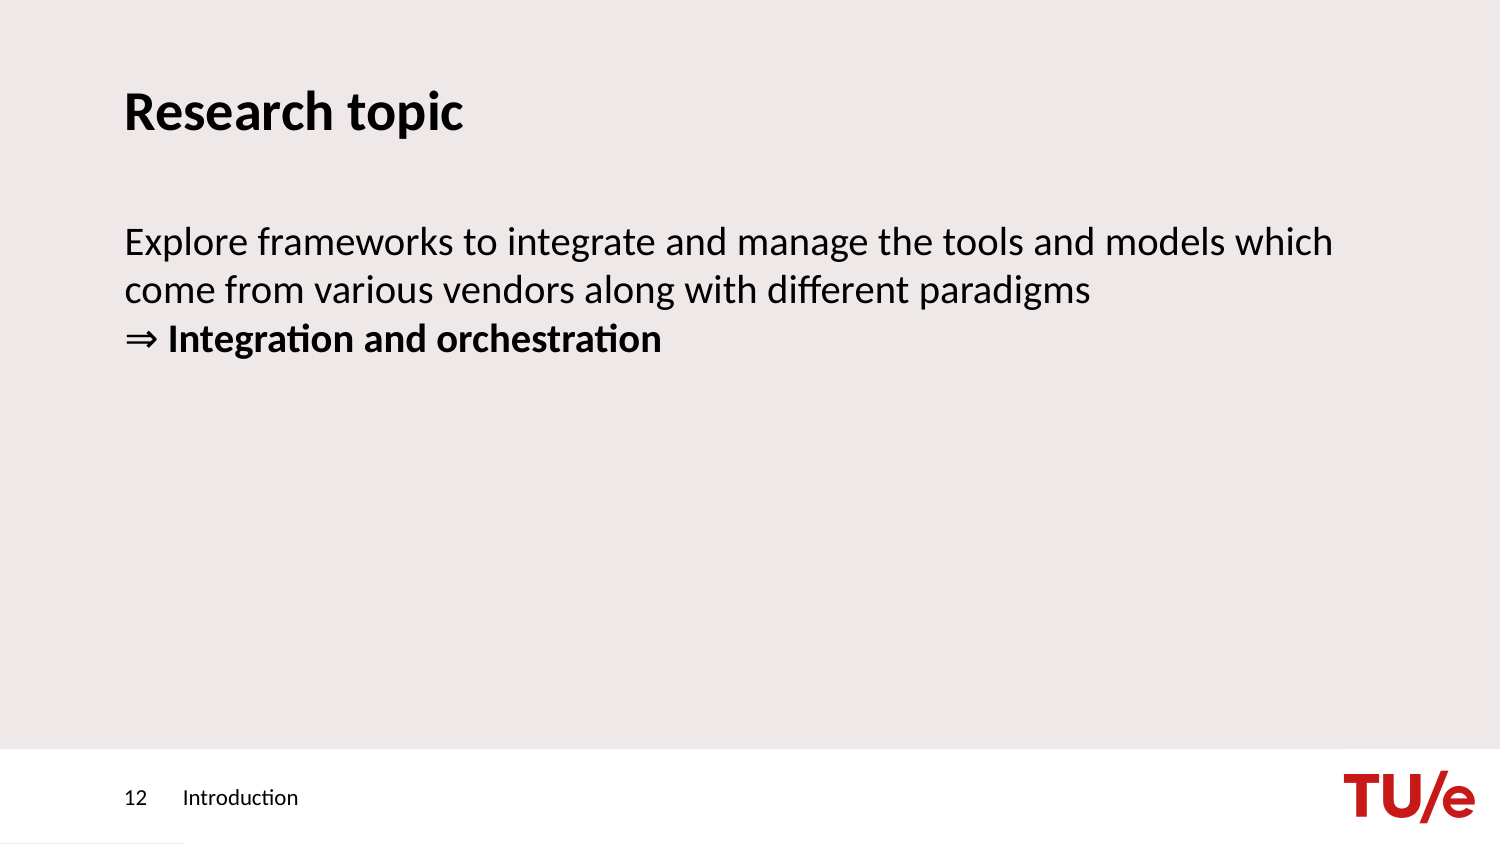

# Research topic
Explore frameworks to integrate and manage the tools and models which come from various vendors along with different paradigms
⇒ Integration and orchestration

12
Introduction